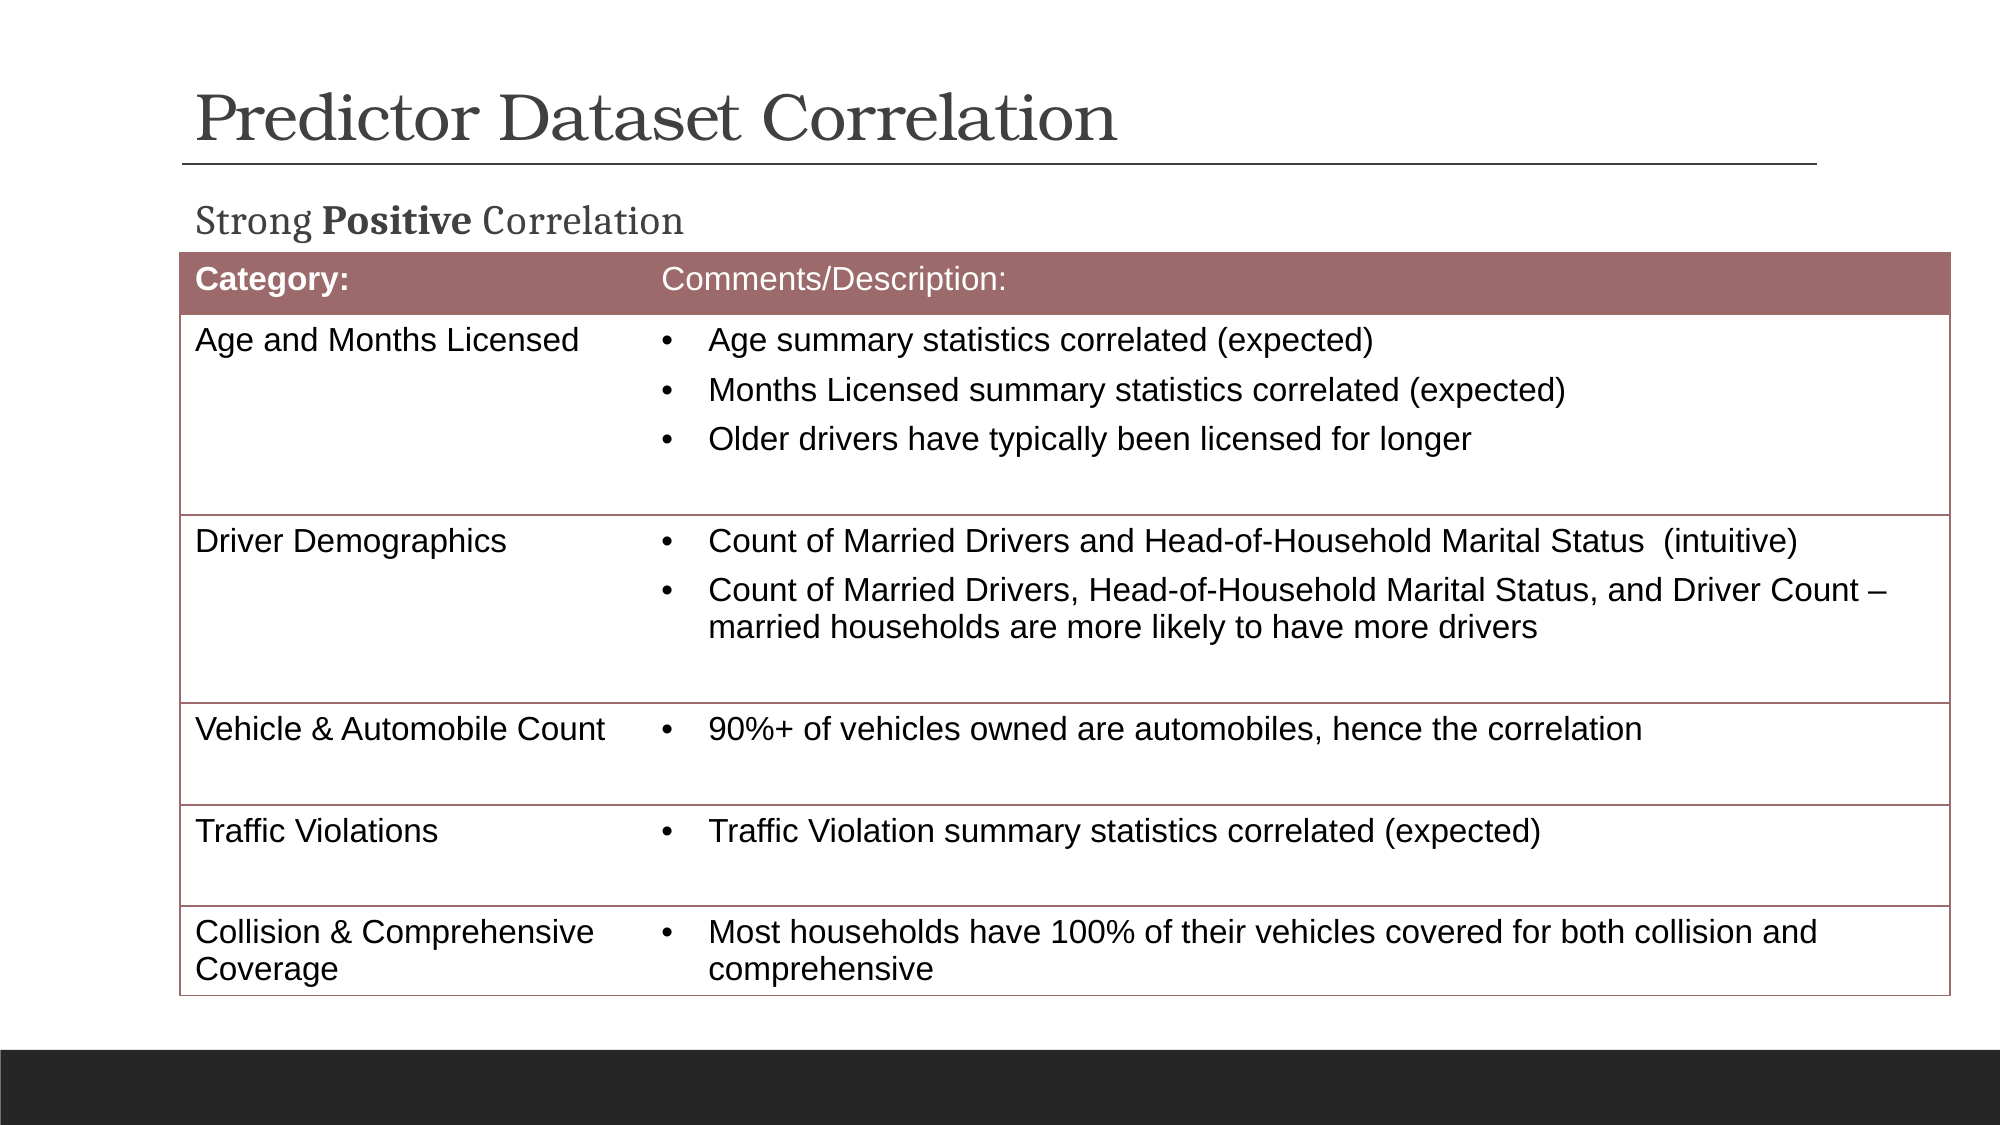

# Predictor Dataset Correlation
Strong Positive Correlation
| Category: | Comments/Description: |
| --- | --- |
| Age and Months Licensed | Age summary statistics correlated (expected) Months Licensed summary statistics correlated (expected) Older drivers have typically been licensed for longer |
| Driver Demographics | Count of Married Drivers and Head-of-Household Marital Status (intuitive) Count of Married Drivers, Head-of-Household Marital Status, and Driver Count – married households are more likely to have more drivers |
| Vehicle & Automobile Count | 90%+ of vehicles owned are automobiles, hence the correlation |
| Traffic Violations | Traffic Violation summary statistics correlated (expected) |
| Collision & Comprehensive Coverage | Most households have 100% of their vehicles covered for both collision and comprehensive |